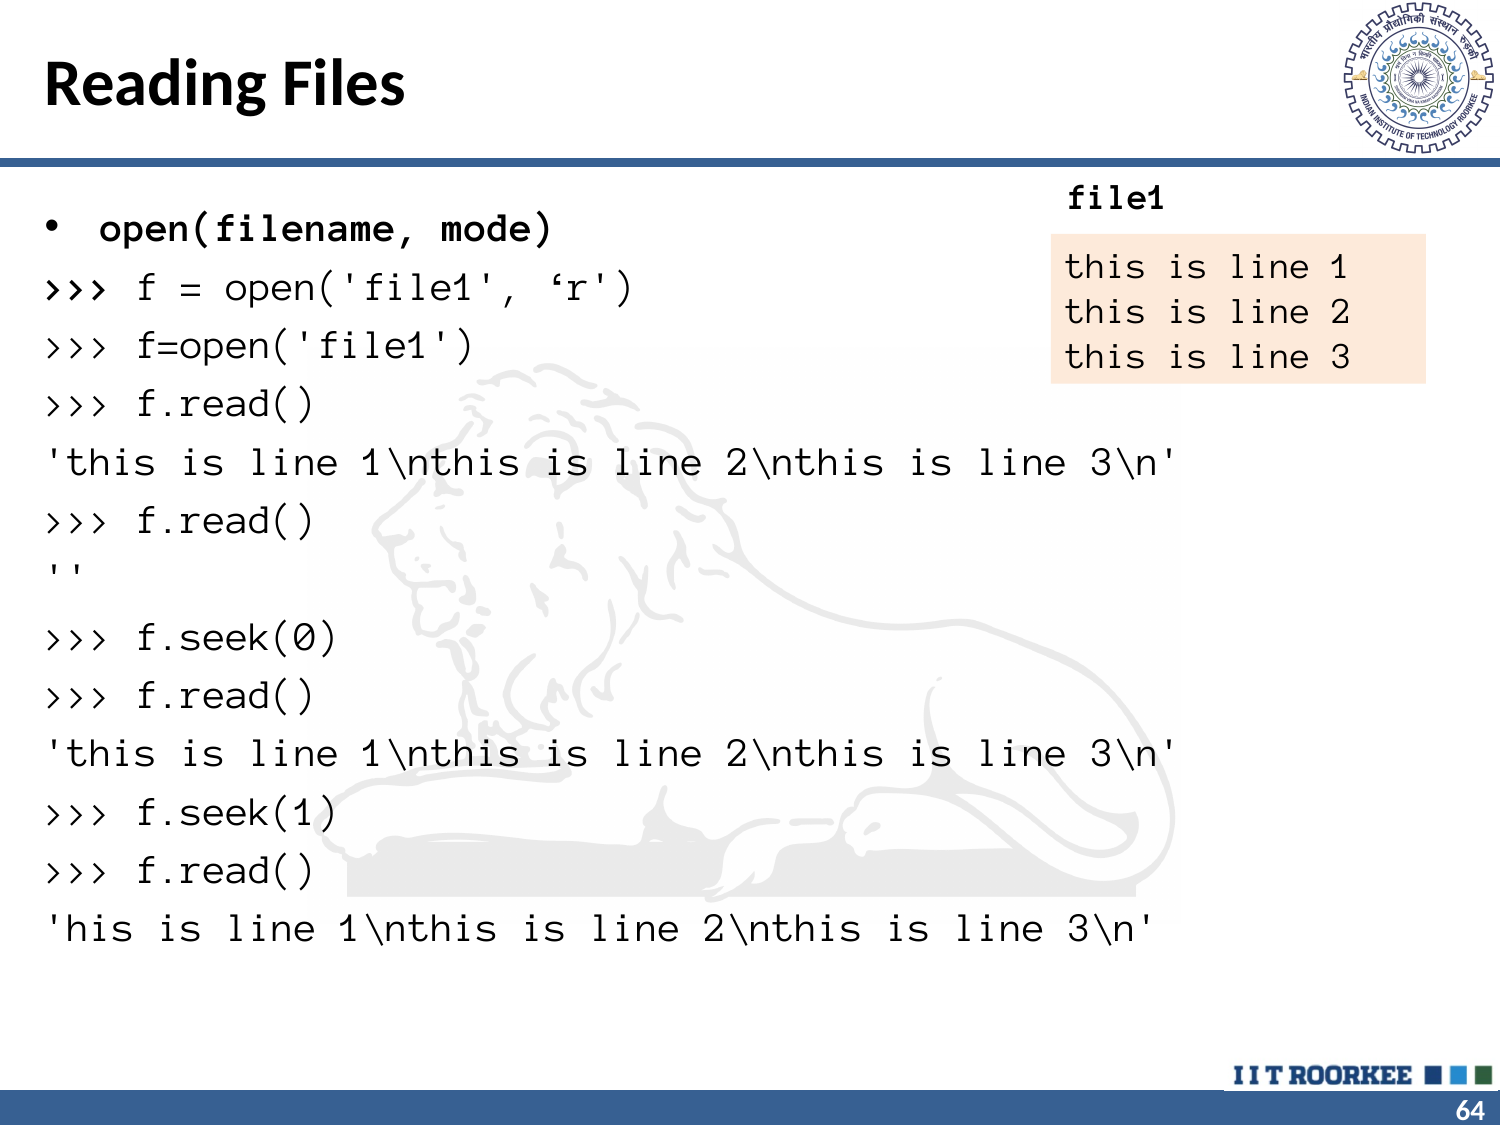

# Reading Files
file1
open(filename, mode)
>>> f = open('file1', ‘r')
>>> f=open('file1')
>>> f.read()
'this is line 1\nthis is line 2\nthis is line 3\n'
>>> f.read()
''
>>> f.seek(0)
>>> f.read()
'this is line 1\nthis is line 2\nthis is line 3\n'
>>> f.seek(1)
>>> f.read()
'his is line 1\nthis is line 2\nthis is line 3\n'

this is line 1
this is line 2
this is line 3